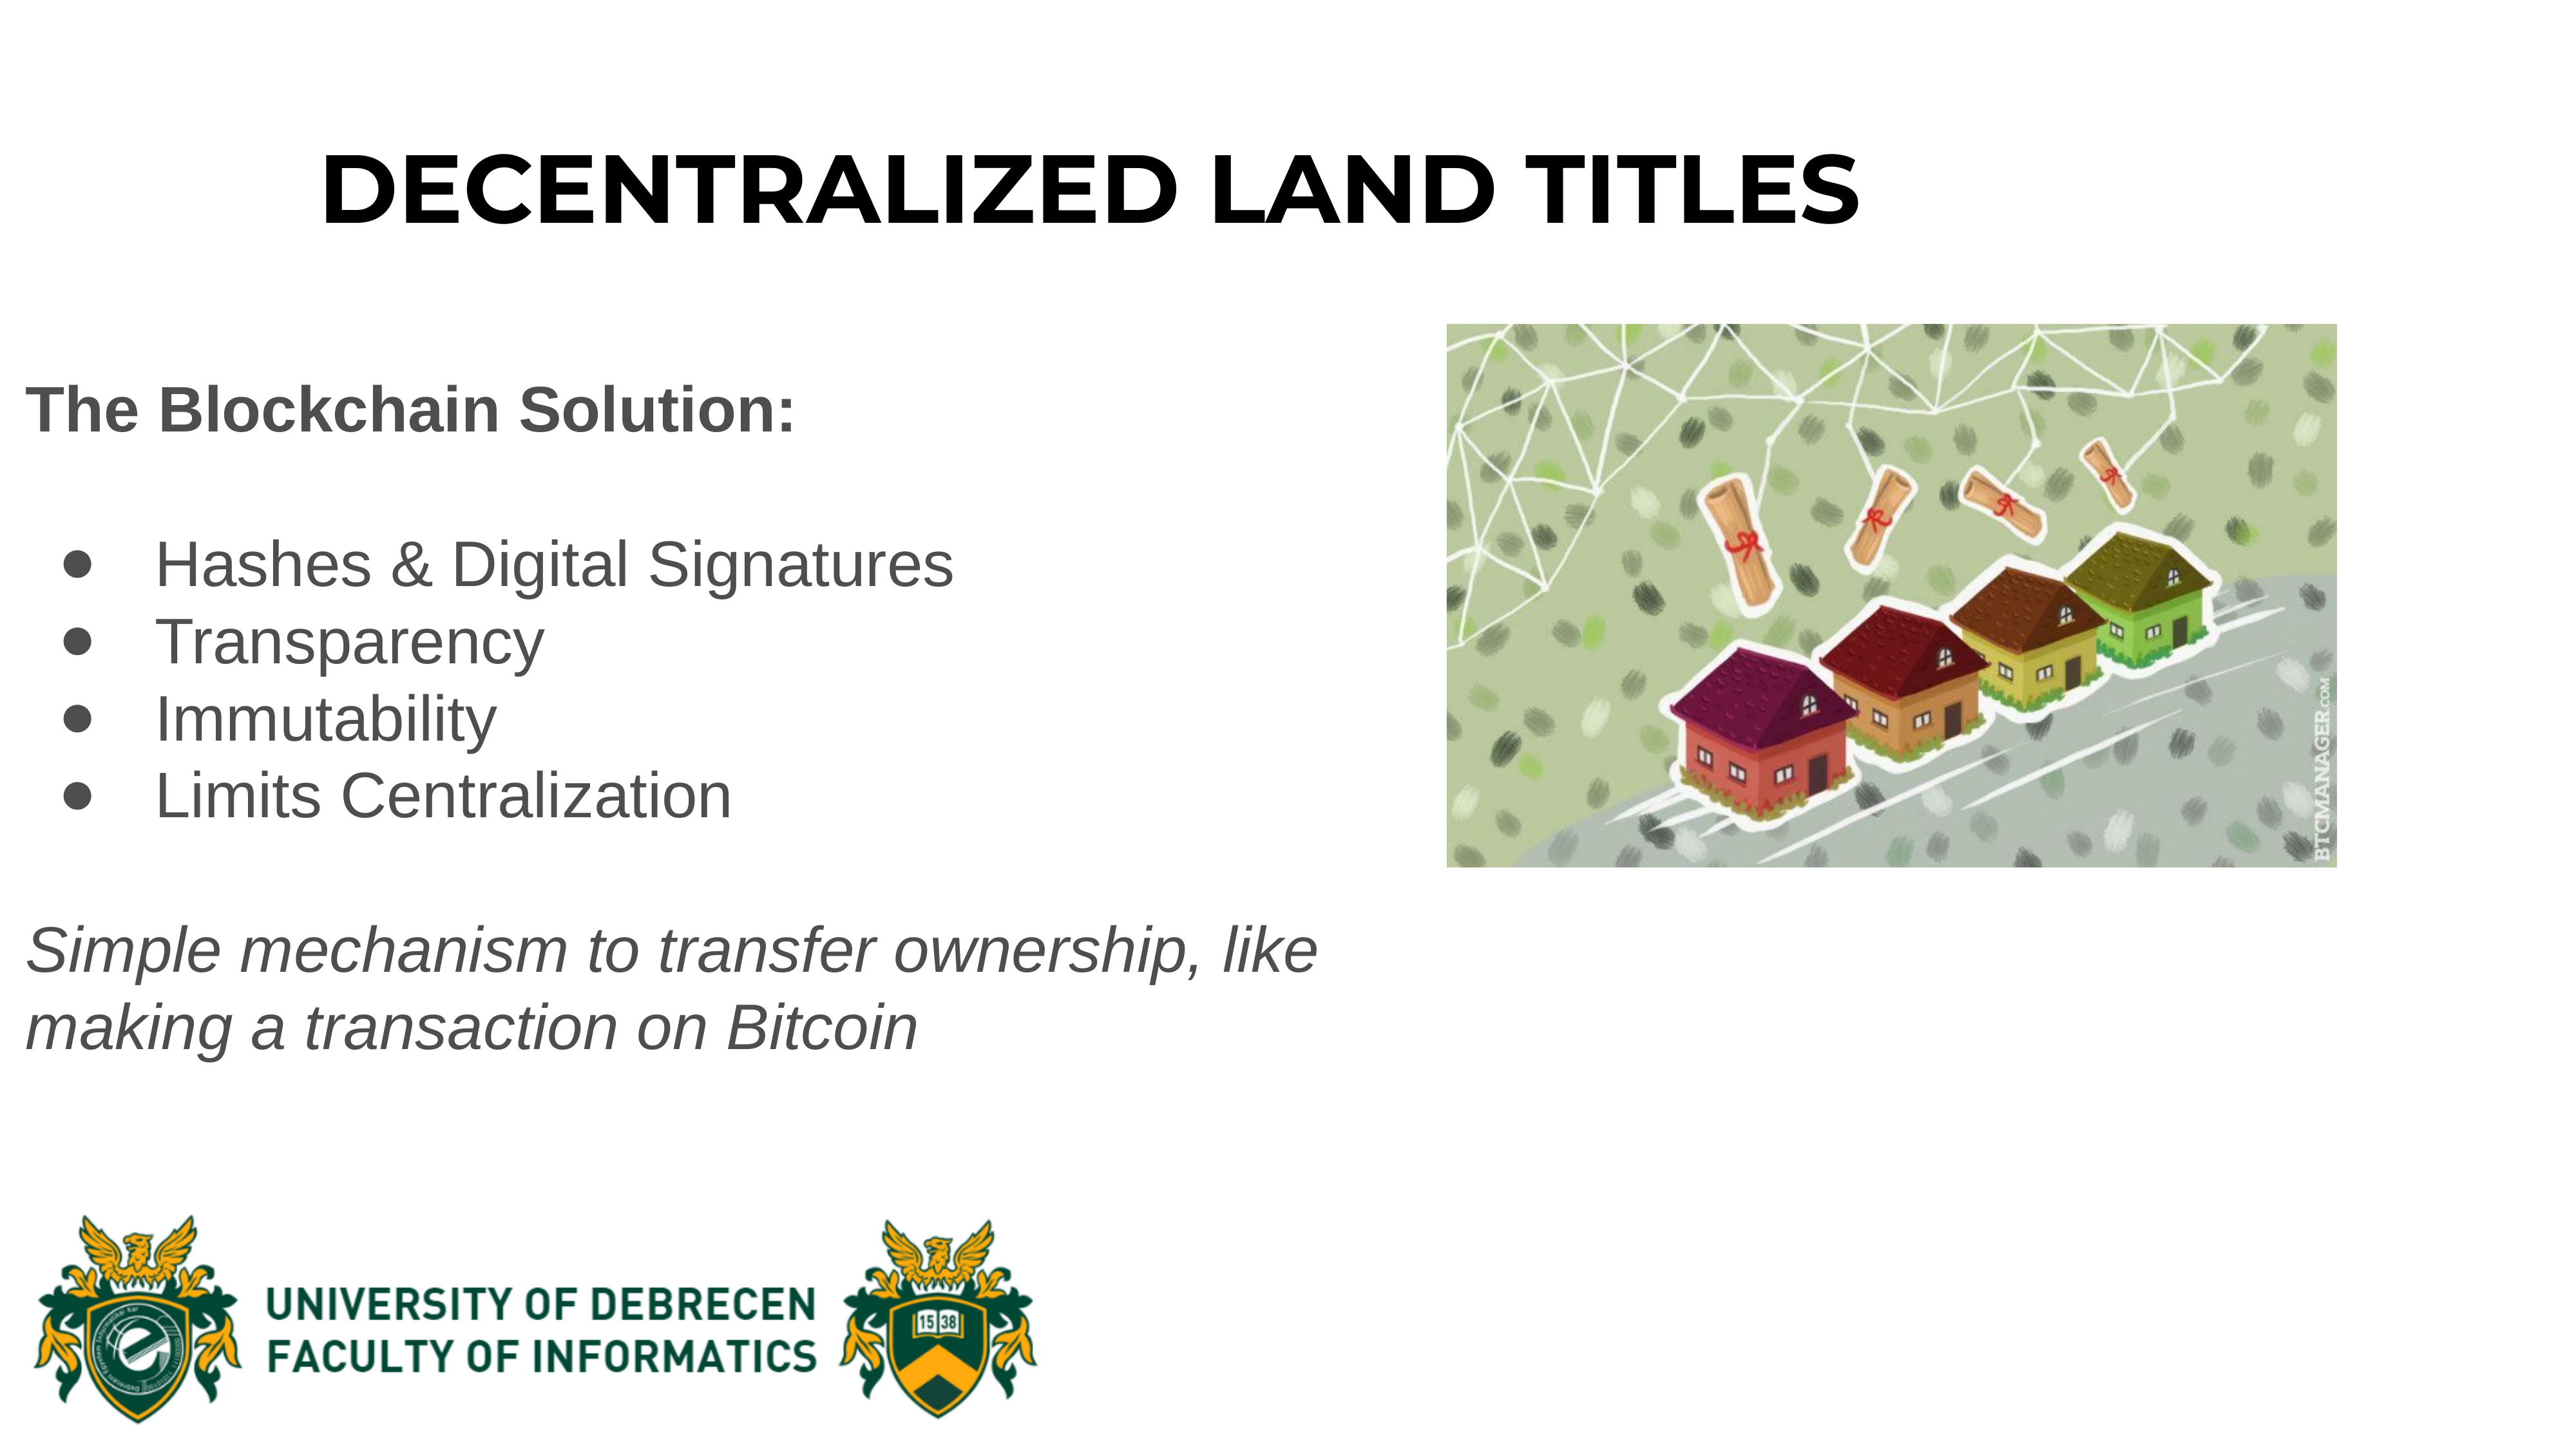

DECENTRALIZED LAND TITLES

The Blockchain Solution:

Hashes & Digital Signatures
Transparency
Immutability
Limits Centralization

Simple mechanism to transfer ownership, like making a transaction on Bitcoin